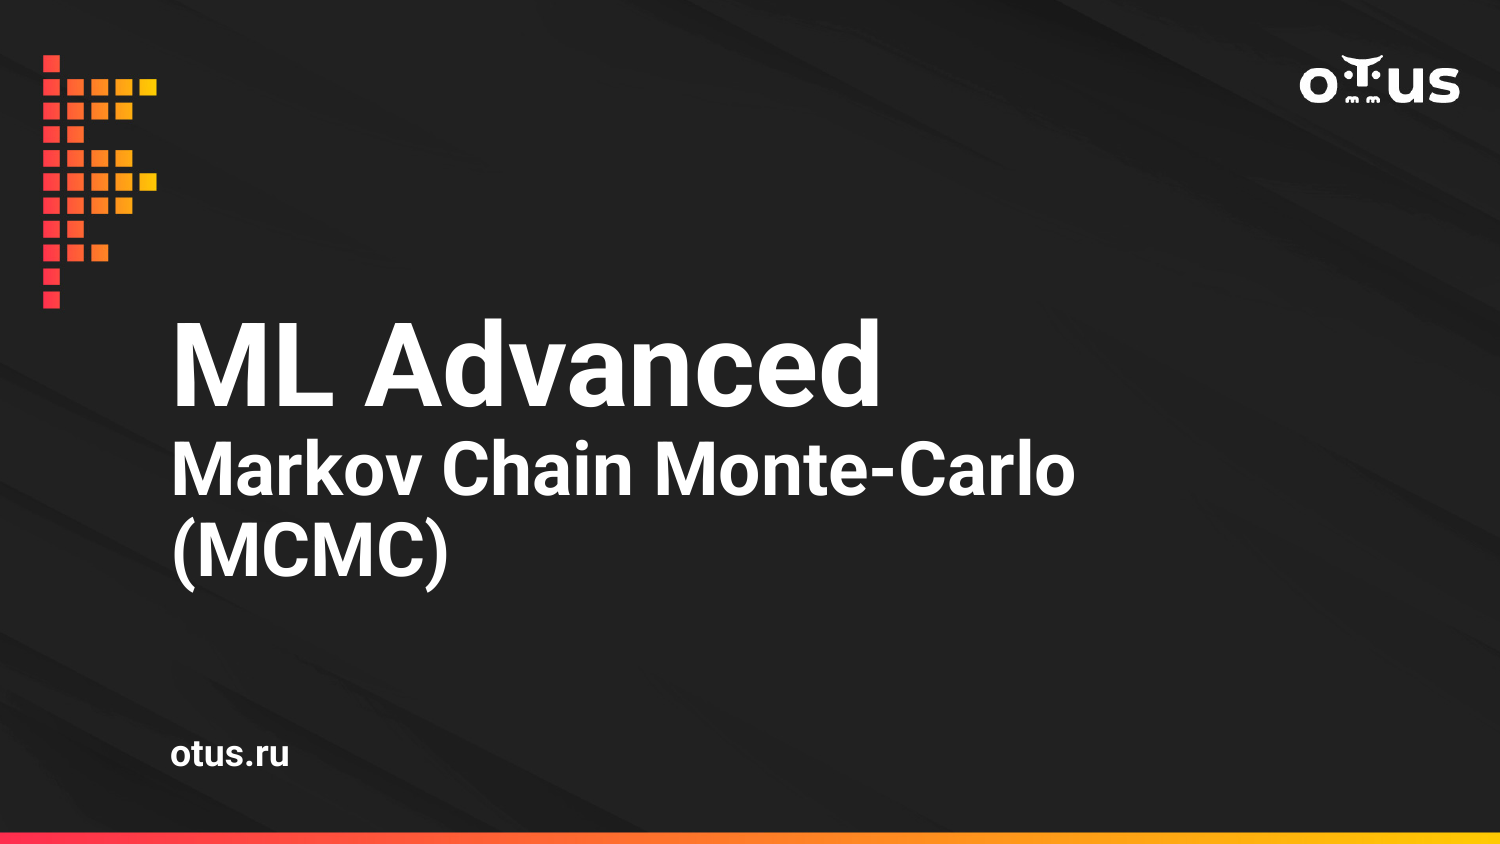

# ML Advanced Markov Chain Monte-Carlo (MCMC)
otus.ru